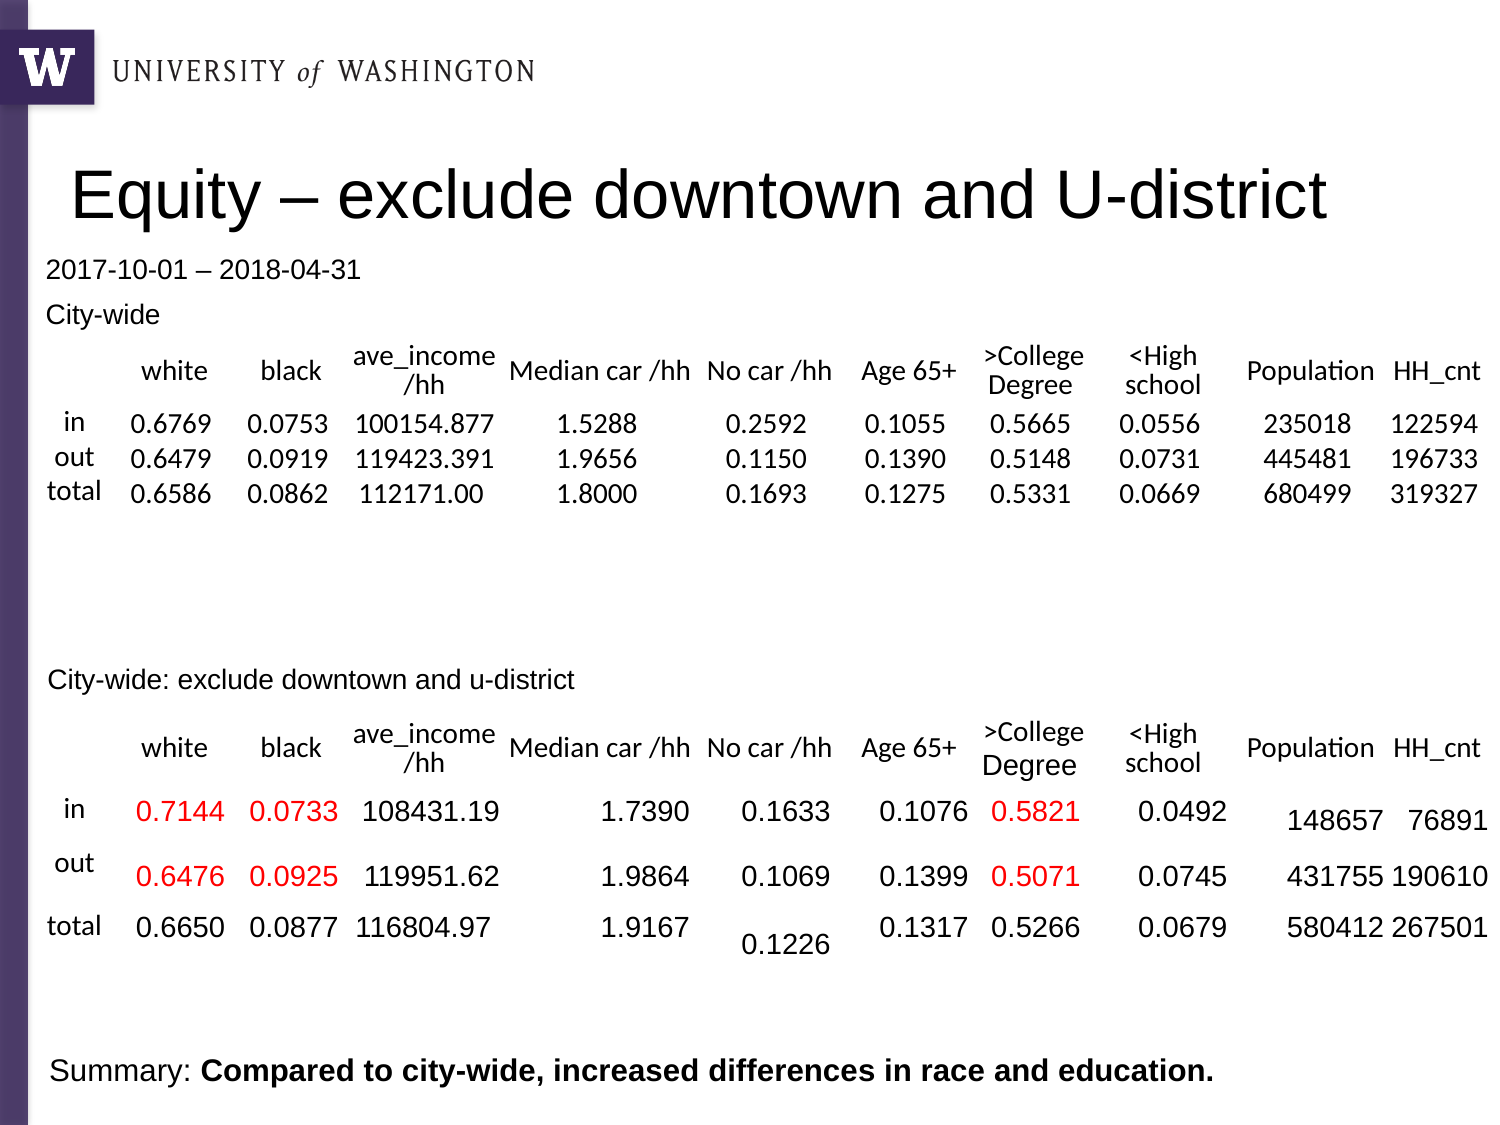

# Equity – exclude downtown and U-district
2017-10-01 – 2018-04-31
City-wide
|  | white | black | ave\_income /hh | Median car /hh | No car /hh | Age 65+ | >College Degree | <High school | Population | HH\_cnt |
| --- | --- | --- | --- | --- | --- | --- | --- | --- | --- | --- |
| in | 0.6769 | 0.0753 | 100154.877 | 1.5288 | 0.2592 | 0.1055 | 0.5665 | 0.0556 | 235018 | 122594 |
| out | 0.6479 | 0.0919 | 119423.391 | 1.9656 | 0.1150 | 0.1390 | 0.5148 | 0.0731 | 445481 | 196733 |
| total | 0.6586 | 0.0862 | 112171.00 | 1.8000 | 0.1693 | 0.1275 | 0.5331 | 0.0669 | 680499 | 319327 |
City-wide: exclude downtown and u-district
|  | white | black | ave\_income /hh | Median car /hh | No car /hh | Age 65+ | >College Degree | <High school | Population | HH\_cnt |
| --- | --- | --- | --- | --- | --- | --- | --- | --- | --- | --- |
| in | 0.7144 | 0.0733 | 108431.19 | 1.7390 | 0.1633 | 0.1076 | 0.5821 | 0.0492 | 148657 | 76891 |
| out | 0.6476 | 0.0925 | 119951.62 | 1.9864 | 0.1069 | 0.1399 | 0.5071 | 0.0745 | 431755 | 190610 |
| total | 0.6650 | 0.0877 | 116804.97 | 1.9167 | 0.1226 | 0.1317 | 0.5266 | 0.0679 | 580412 | 267501 |
Summary: Compared to city-wide, increased differences in race and education.